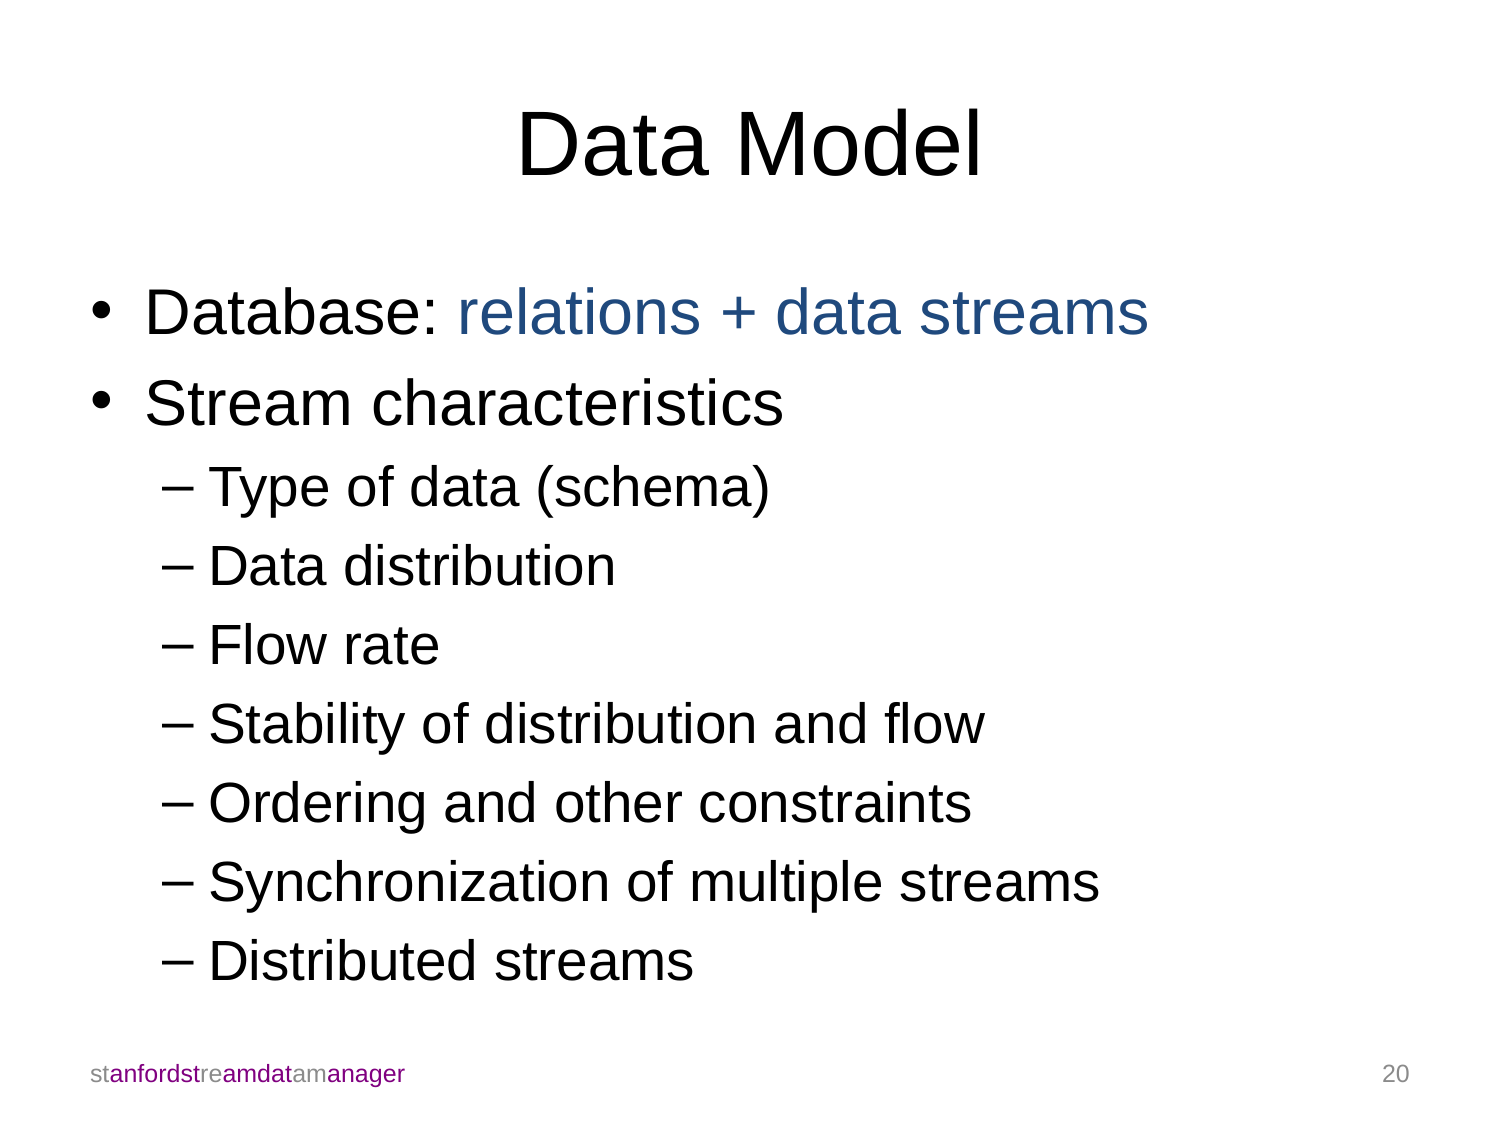

# Data Model
Database: relations + data streams
Stream characteristics
Type of data (schema)
Data distribution
Flow rate
Stability of distribution and flow
Ordering and other constraints
Synchronization of multiple streams
Distributed streams
stanfordstreamdatamanager
20